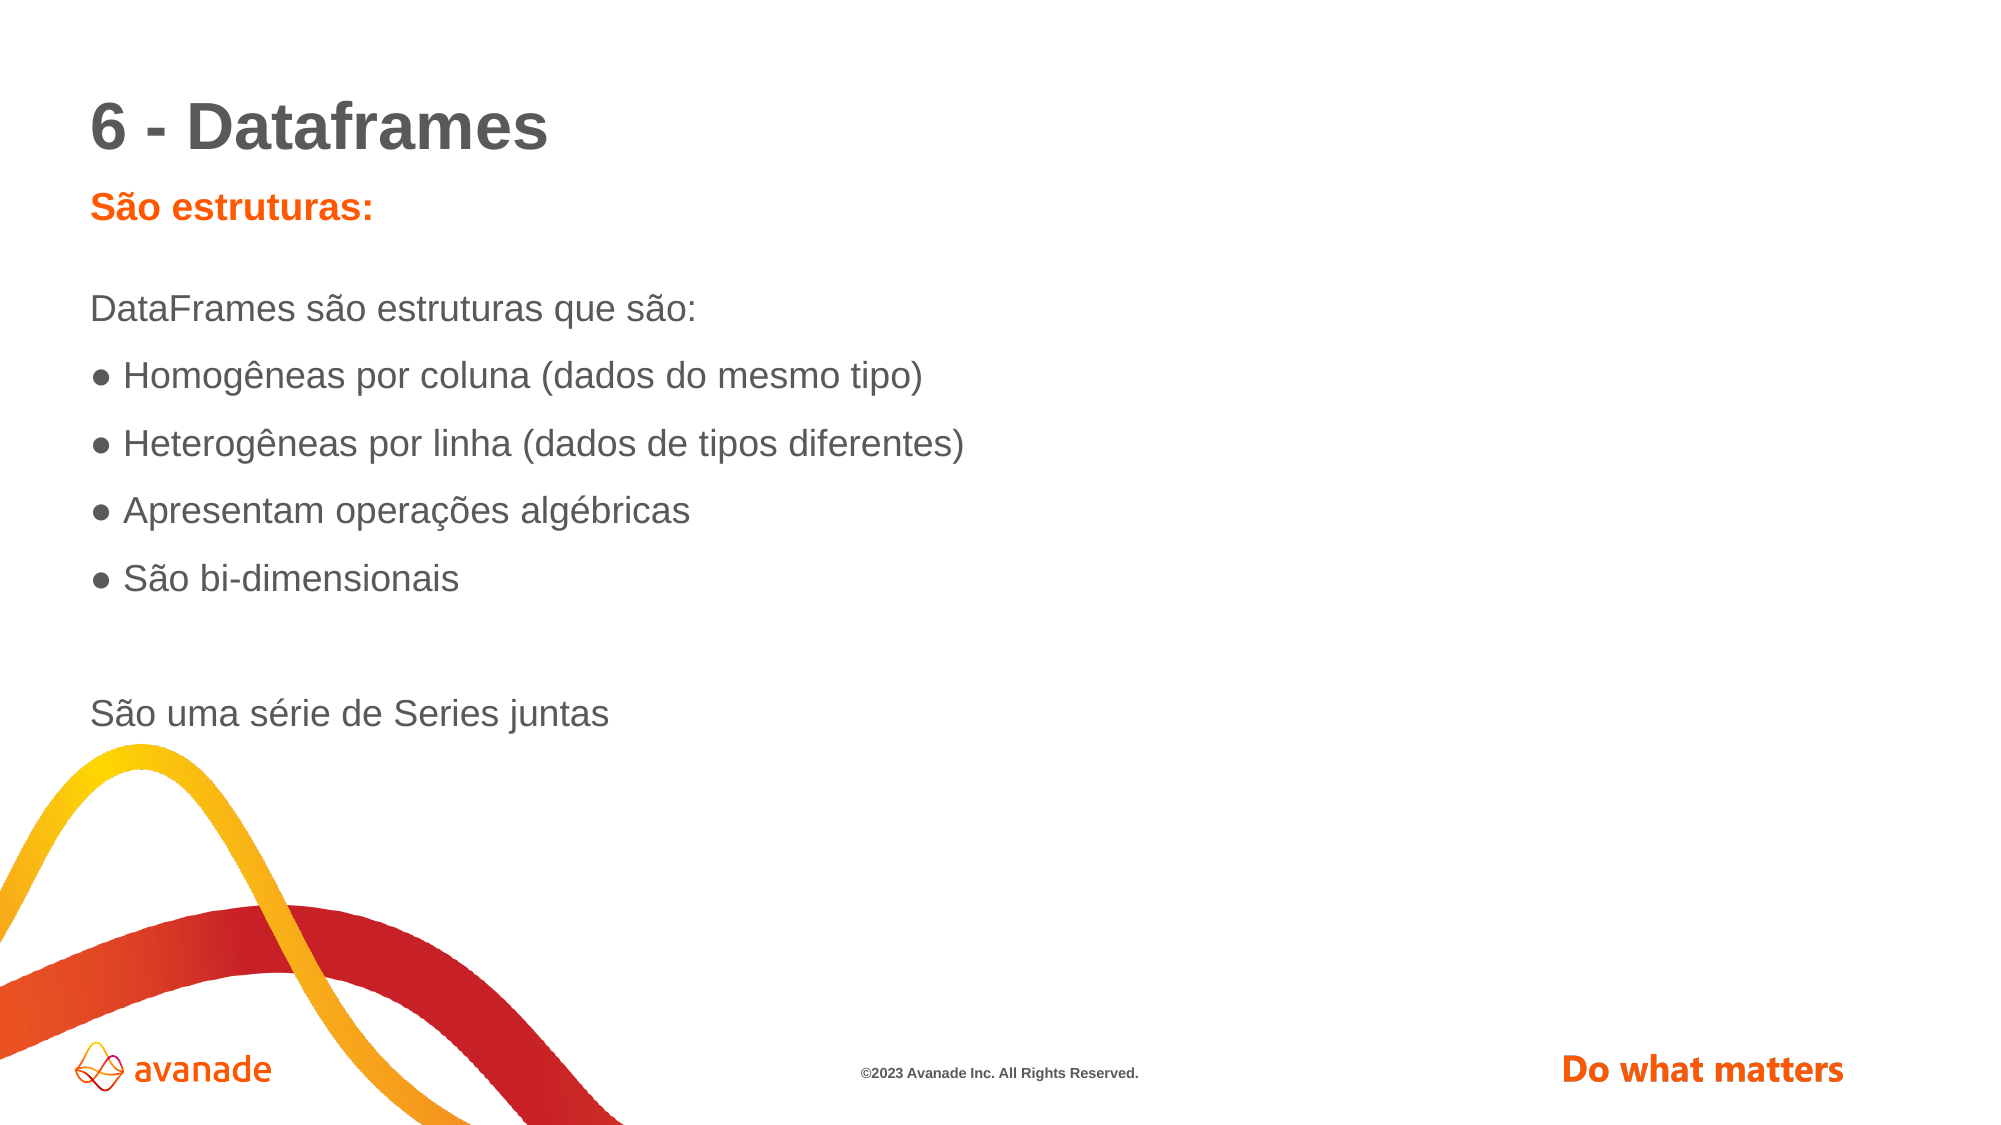

# 6 - Dataframes
São estruturas:
DataFrames são estruturas que são:
● Homogêneas por coluna (dados do mesmo tipo)
● Heterogêneas por linha (dados de tipos diferentes)
● Apresentam operações algébricas
● São bi-dimensionais

São uma série de Series juntas